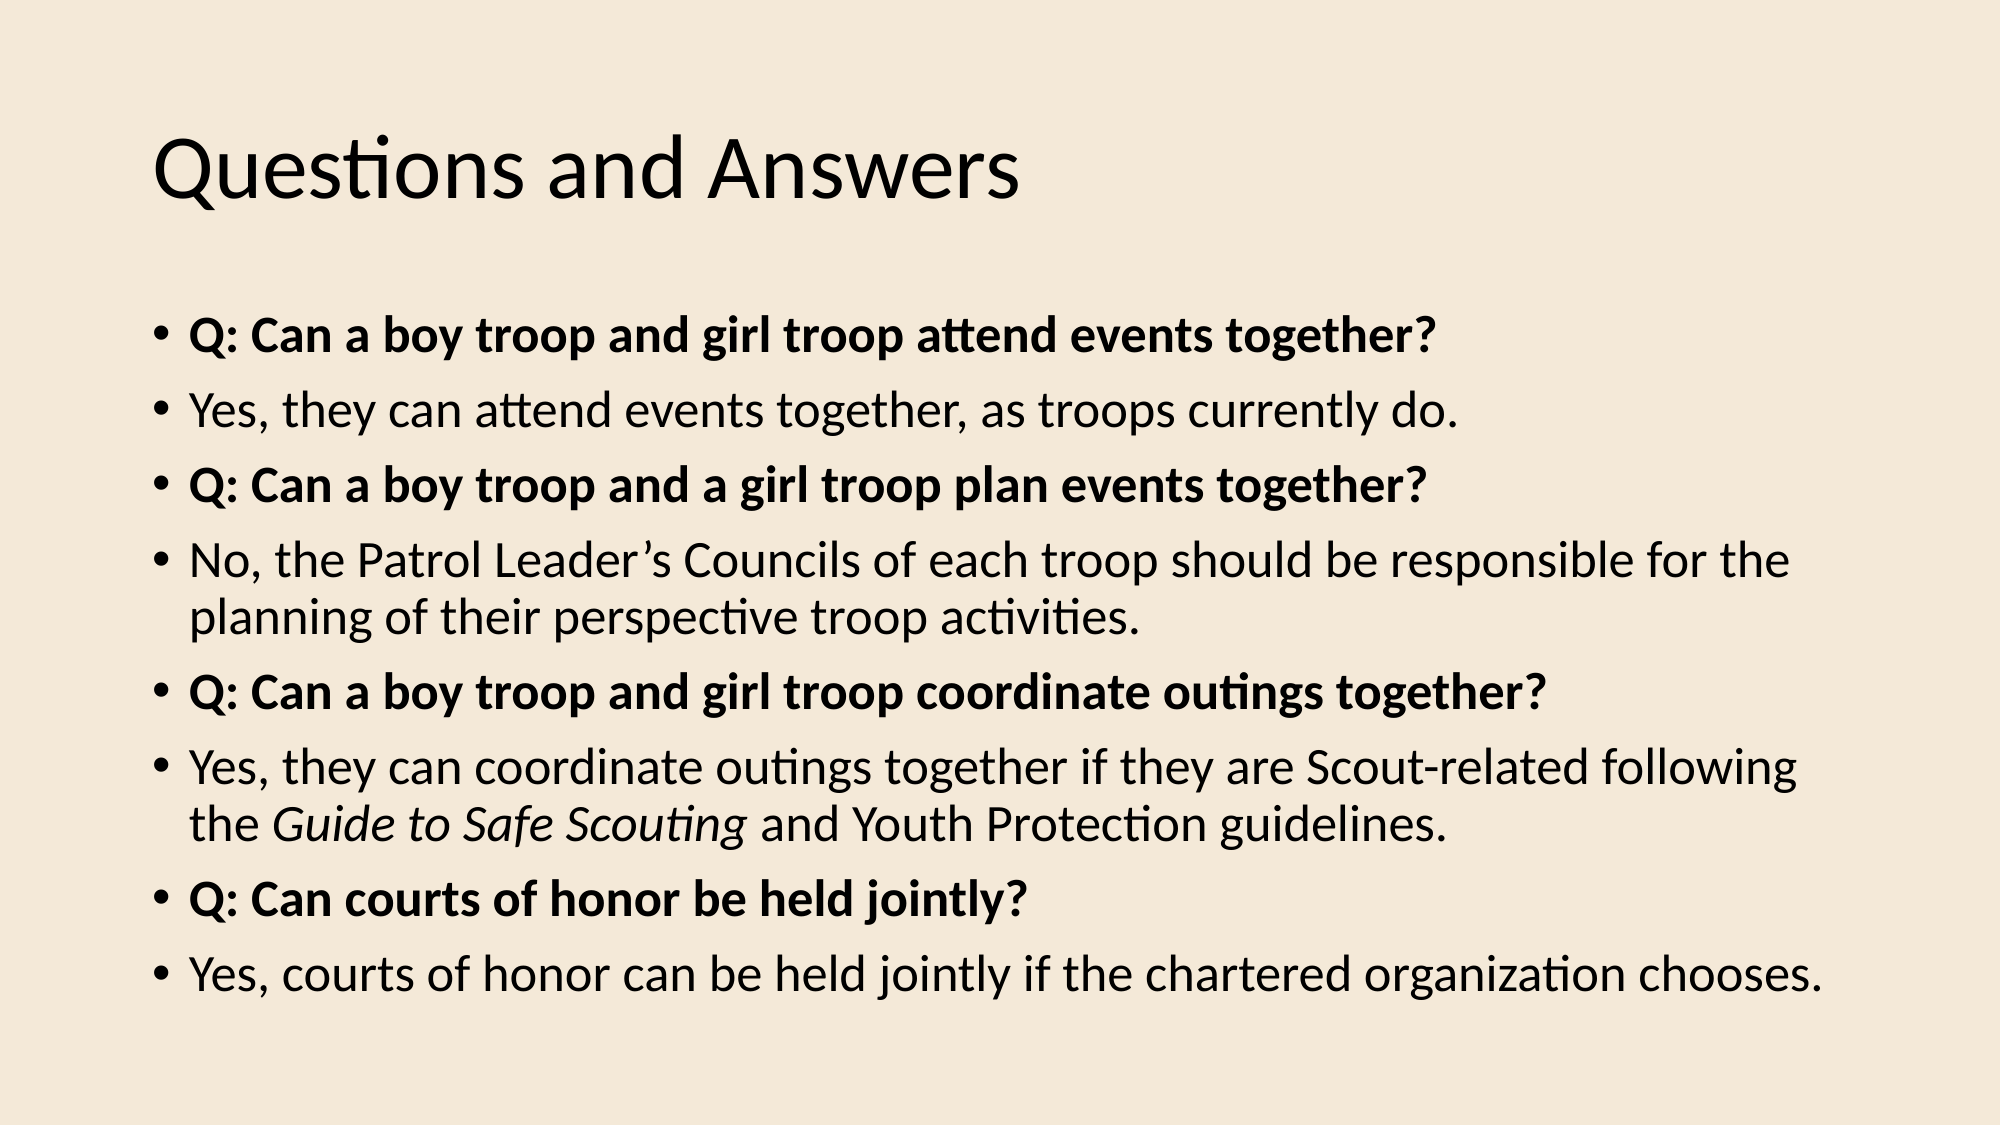

# Questions and Answers
Q: Can a boy troop and girl troop attend events together?
Yes, they can attend events together, as troops currently do.
Q: Can a boy troop and a girl troop plan events together?
No, the Patrol Leader’s Councils of each troop should be responsible for the planning of their perspective troop activities.
Q: Can a boy troop and girl troop coordinate outings together?
Yes, they can coordinate outings together if they are Scout-related following the Guide to Safe Scouting and Youth Protection guidelines.
Q: Can courts of honor be held jointly?
Yes, courts of honor can be held jointly if the chartered organization chooses.